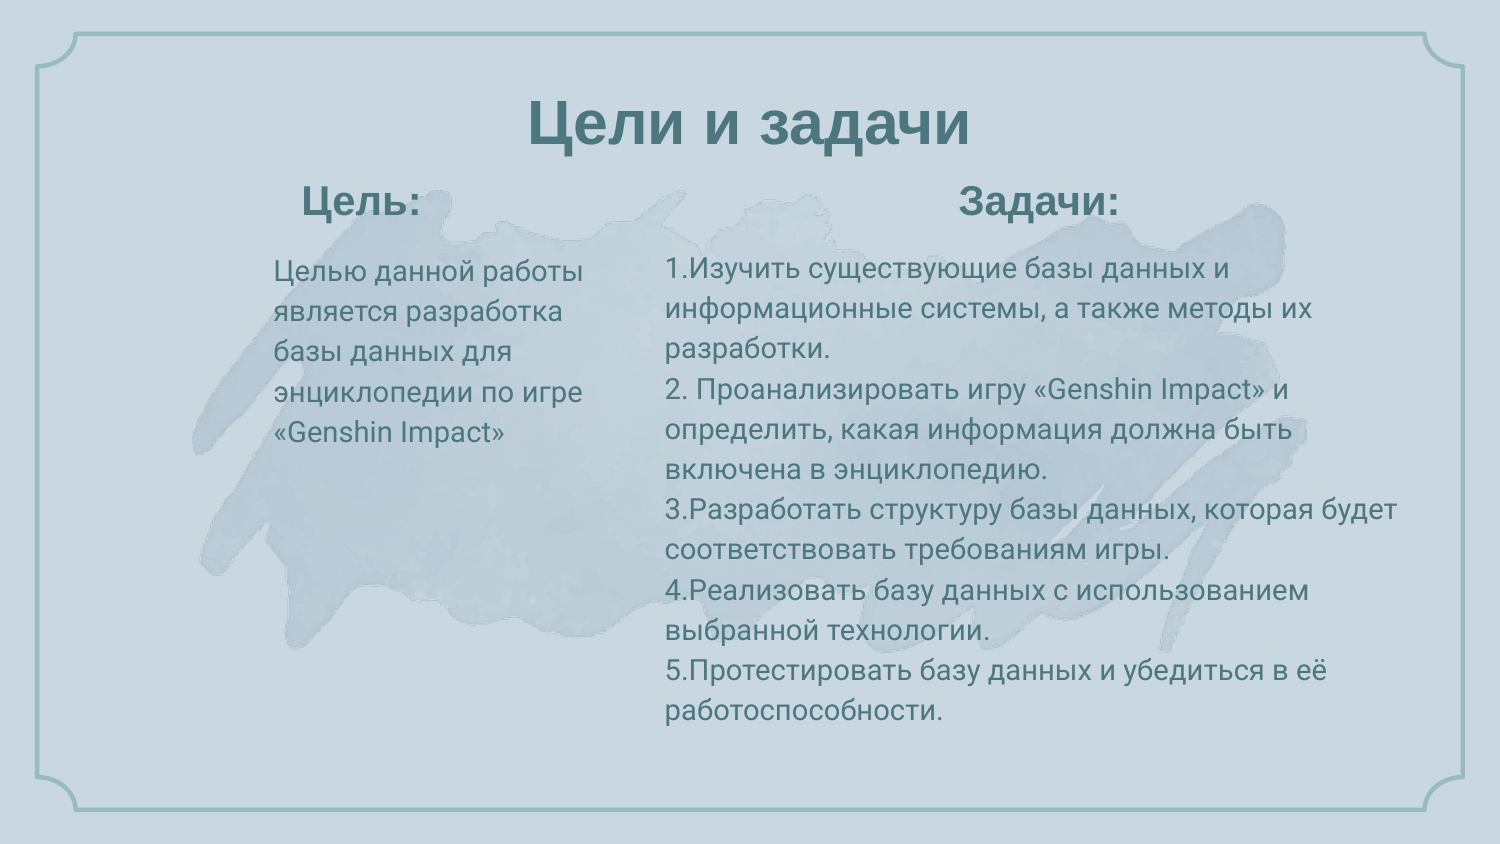

Цели и задачи
# Цель:
Задачи:
Целью данной работы является разработка базы данных для энциклопедии по игре «Genshin Impact»
1.Изучить существующие базы данных и информационные системы, а также методы их разработки.
2. Проанализировать игру «Genshin Impact» и определить, какая информация должна быть включена в энциклопедию.
3.Разработать структуру базы данных, которая будет соответствовать требованиям игры.
4.Реализовать базу данных с использованием выбранной технологии.
5.Протестировать базу данных и убедиться в её работоспособности.